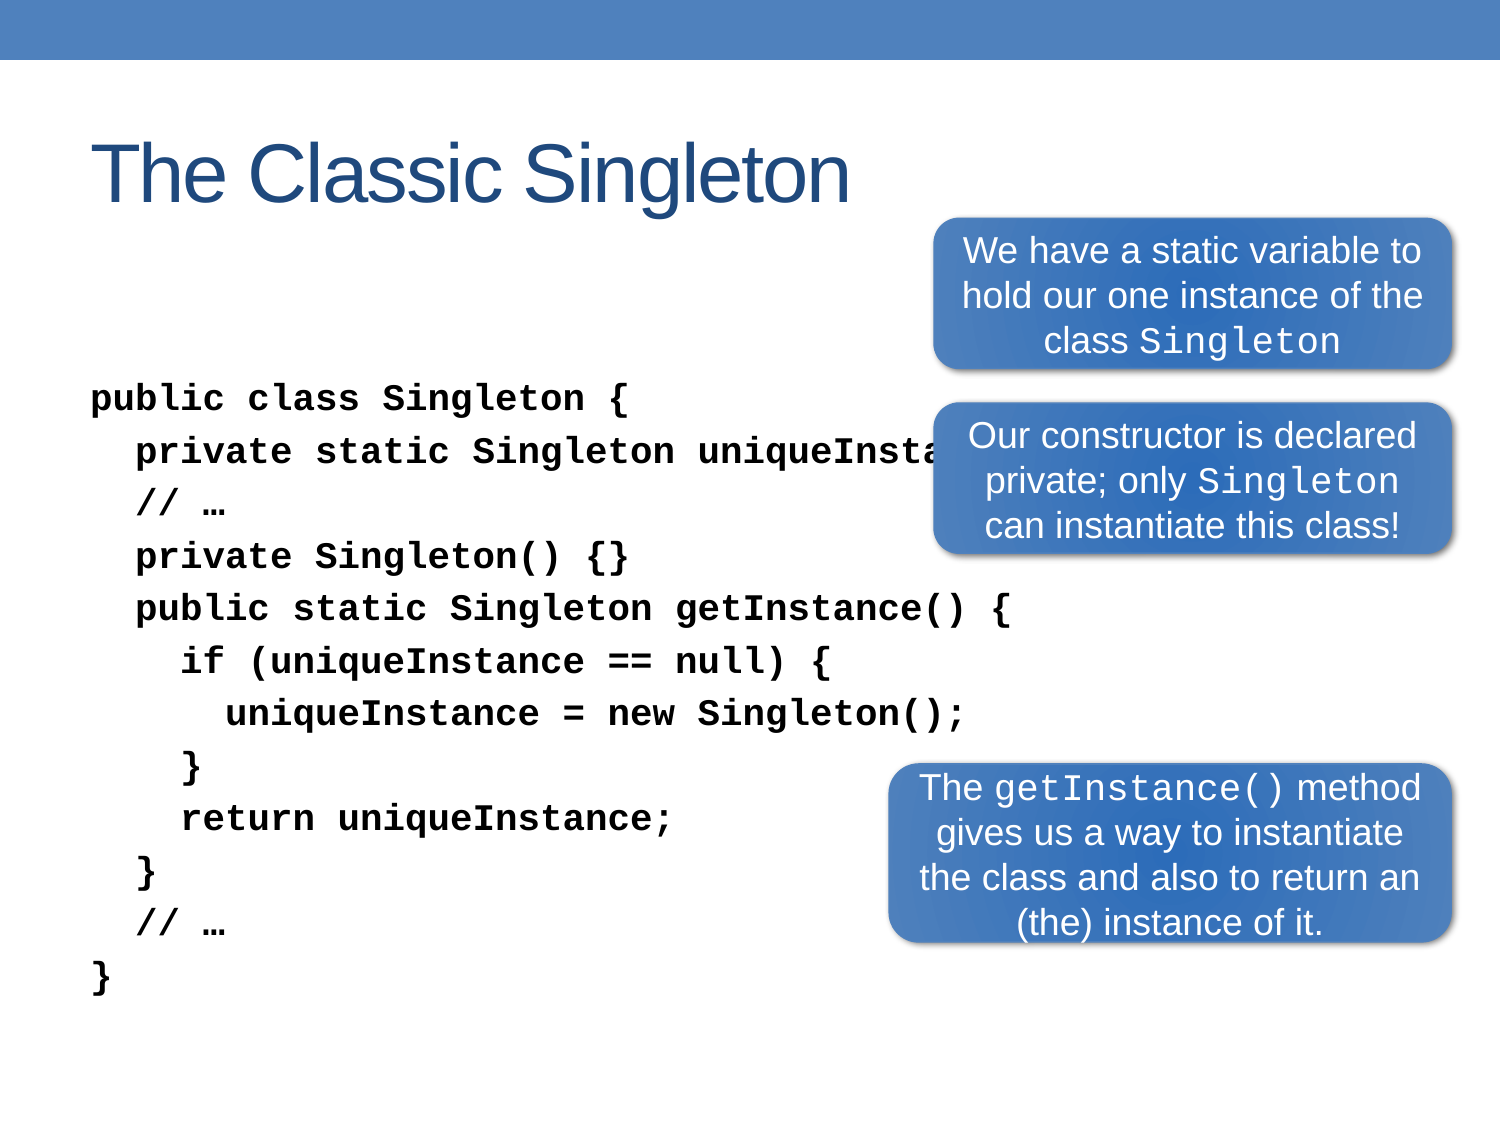

6
# The Classic Singleton
We have a static variable to hold our one instance of the class Singleton
public class Singleton {
  private static Singleton uniqueInstance;
  // …
  private Singleton() {}
  public static Singleton getInstance() {
    if (uniqueInstance == null) {
      uniqueInstance = new Singleton();
    }
    return uniqueInstance;
  }
  // …
}
Our constructor is declared private; only Singleton can instantiate this class!
The getInstance() method gives us a way to instantiate the class and also to return an (the) instance of it.